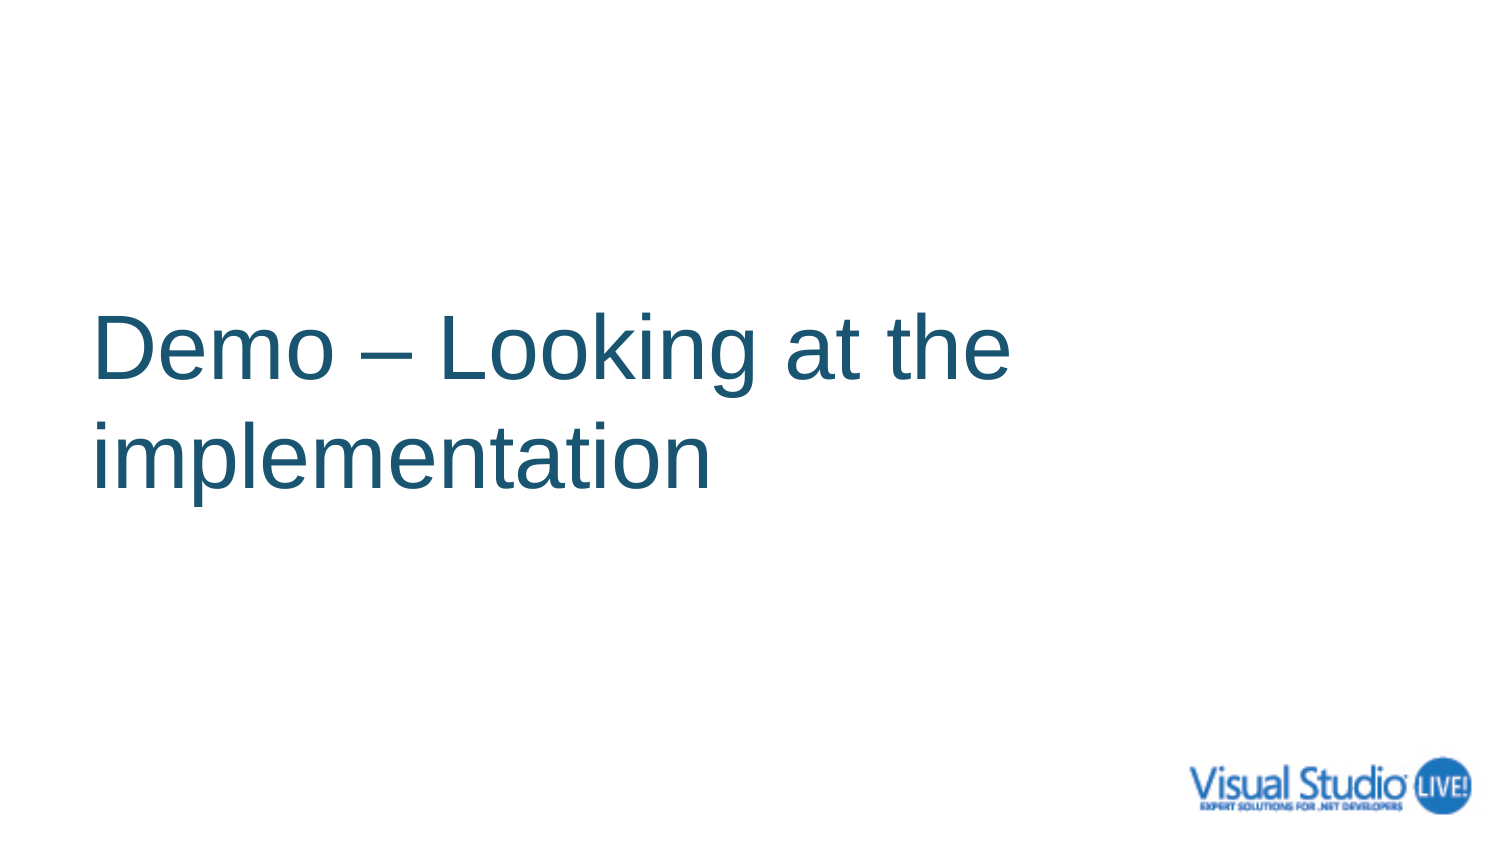

# Demo – Looking at the implementation